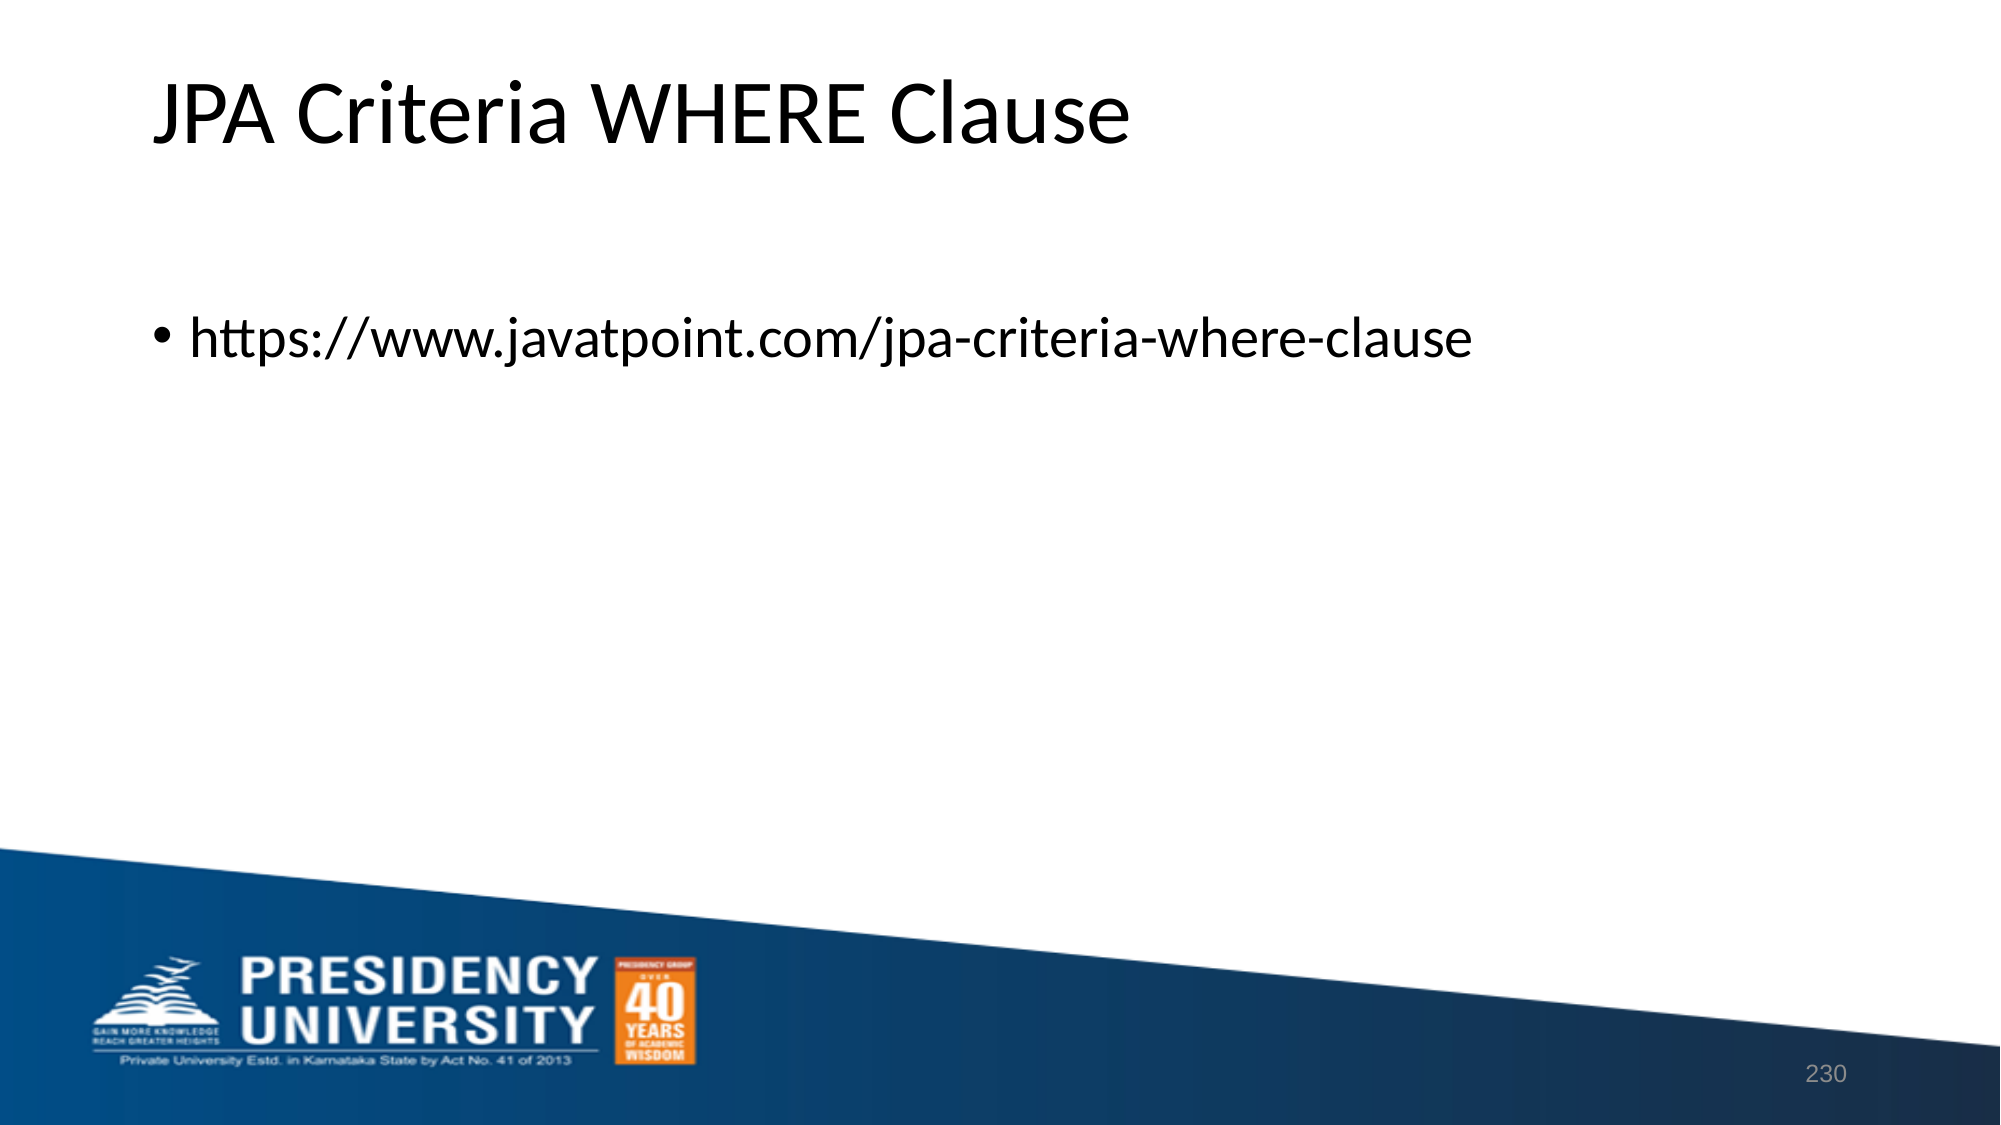

# JPA Criteria WHERE Clause
https://www.javatpoint.com/jpa-criteria-where-clause
230